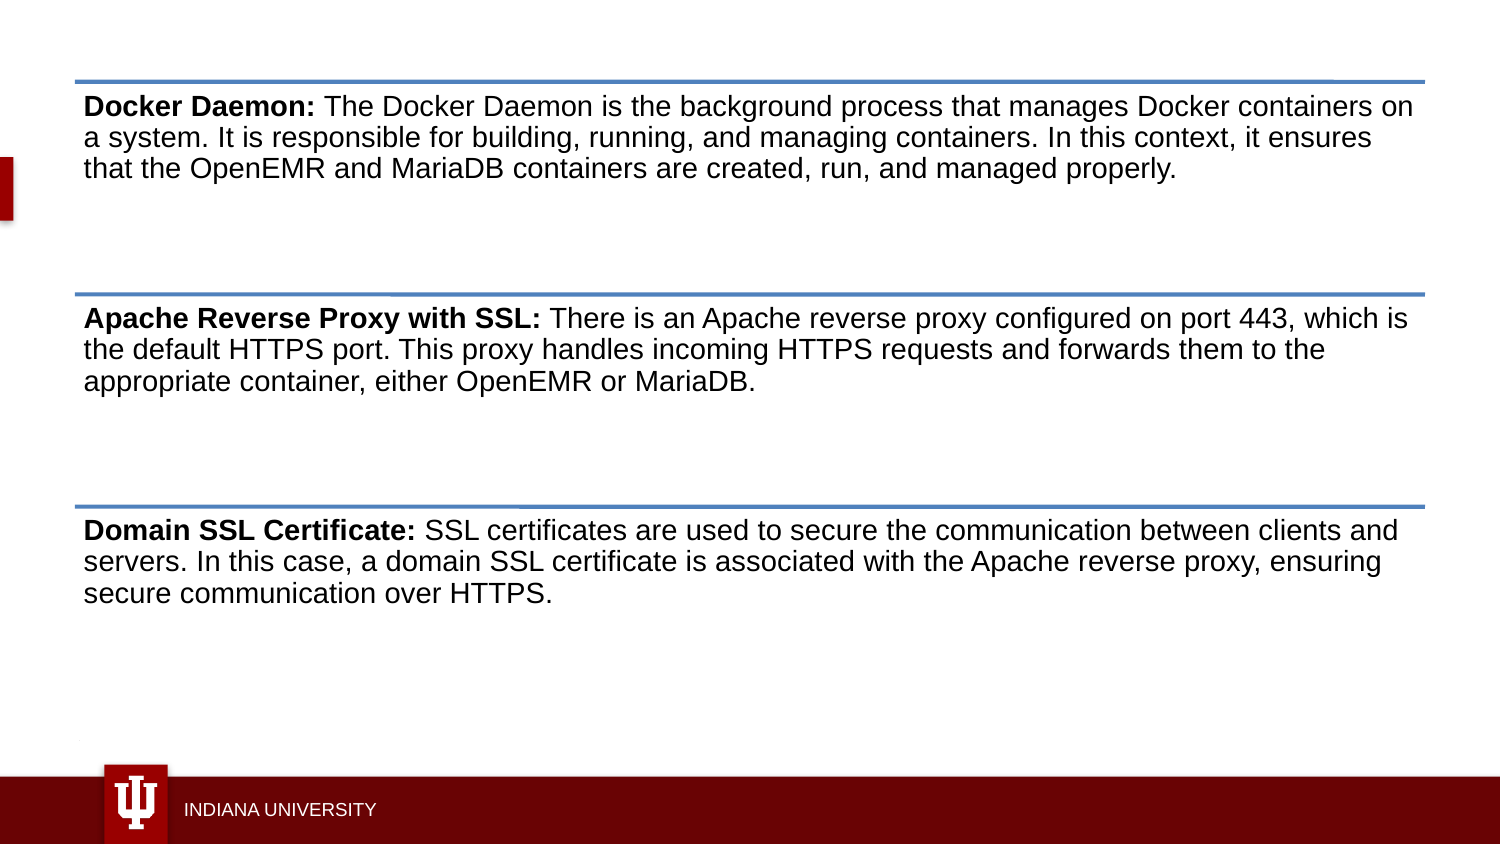

Docker Daemon: The Docker Daemon is the background process that manages Docker containers on a system. It is responsible for building, running, and managing containers. In this context, it ensures that the OpenEMR and MariaDB containers are created, run, and managed properly.
Apache Reverse Proxy with SSL: There is an Apache reverse proxy configured on port 443, which is the default HTTPS port. This proxy handles incoming HTTPS requests and forwards them to the appropriate container, either OpenEMR or MariaDB.
Domain SSL Certificate: SSL certificates are used to secure the communication between clients and servers. In this case, a domain SSL certificate is associated with the Apache reverse proxy, ensuring secure communication over HTTPS.